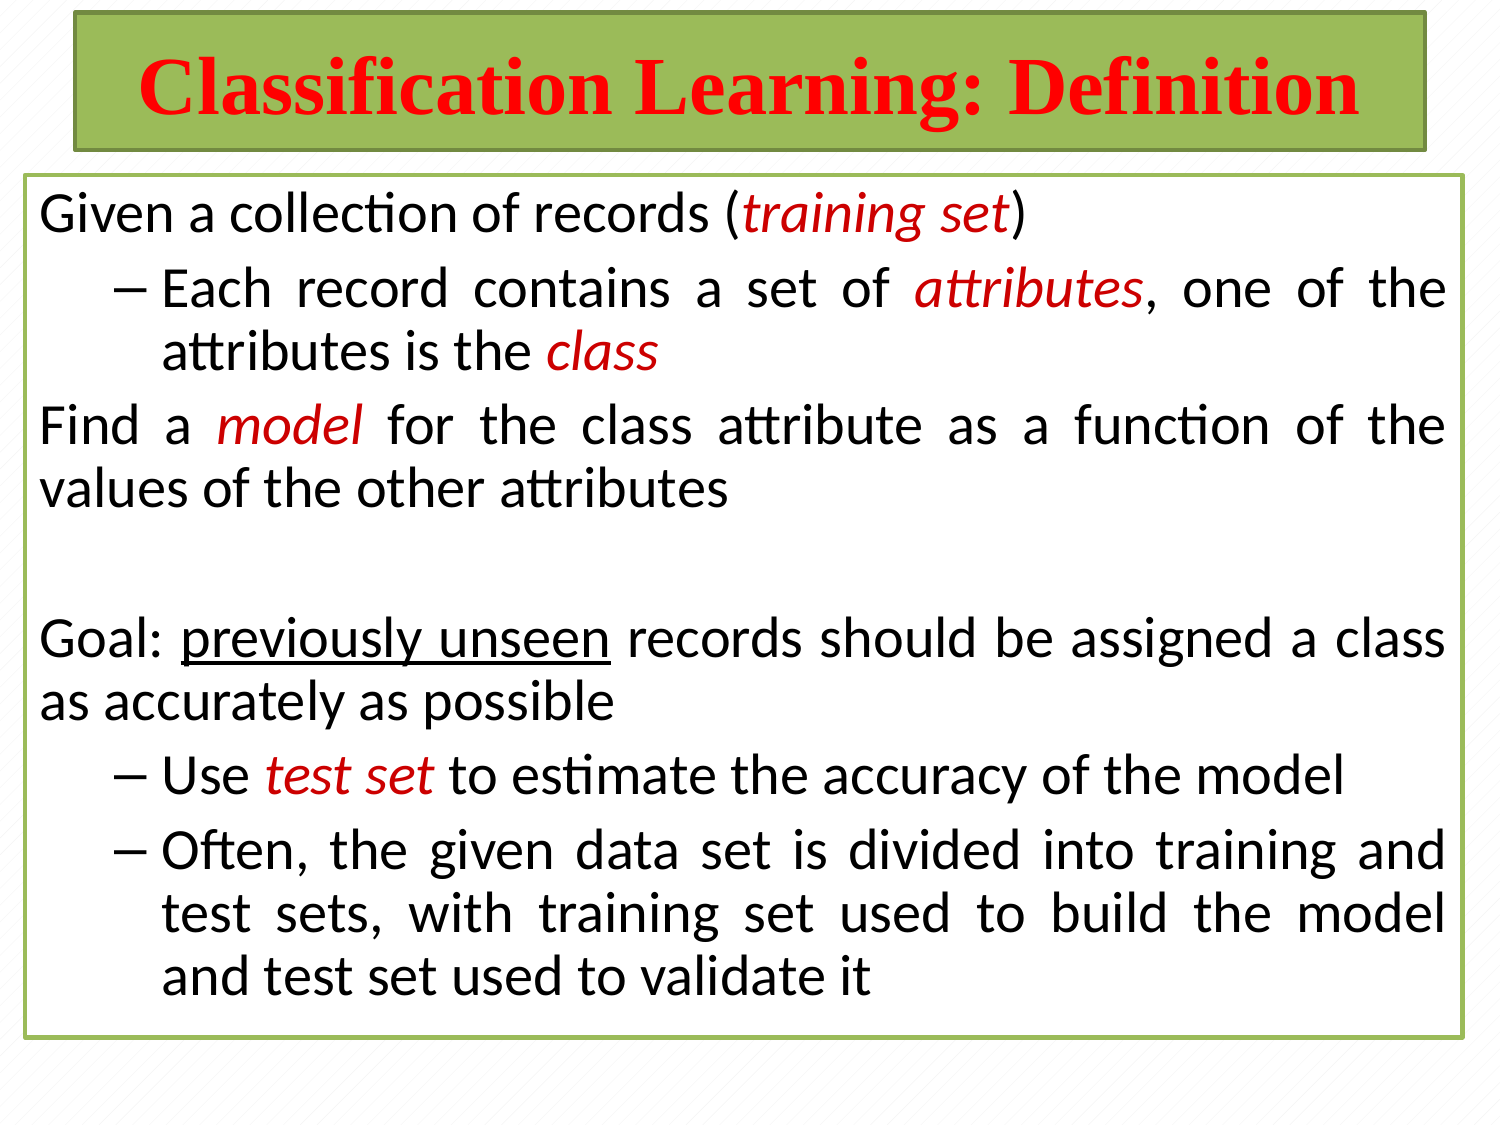

# Classification Learning: Definition
Given a collection of records (training set)
Each record contains a set of attributes, one of the attributes is the class
Find a model for the class attribute as a function of the values of the other attributes

Goal: previously unseen records should be assigned a class as accurately as possible
Use test set to estimate the accuracy of the model
Often, the given data set is divided into training and test sets, with training set used to build the model and test set used to validate it